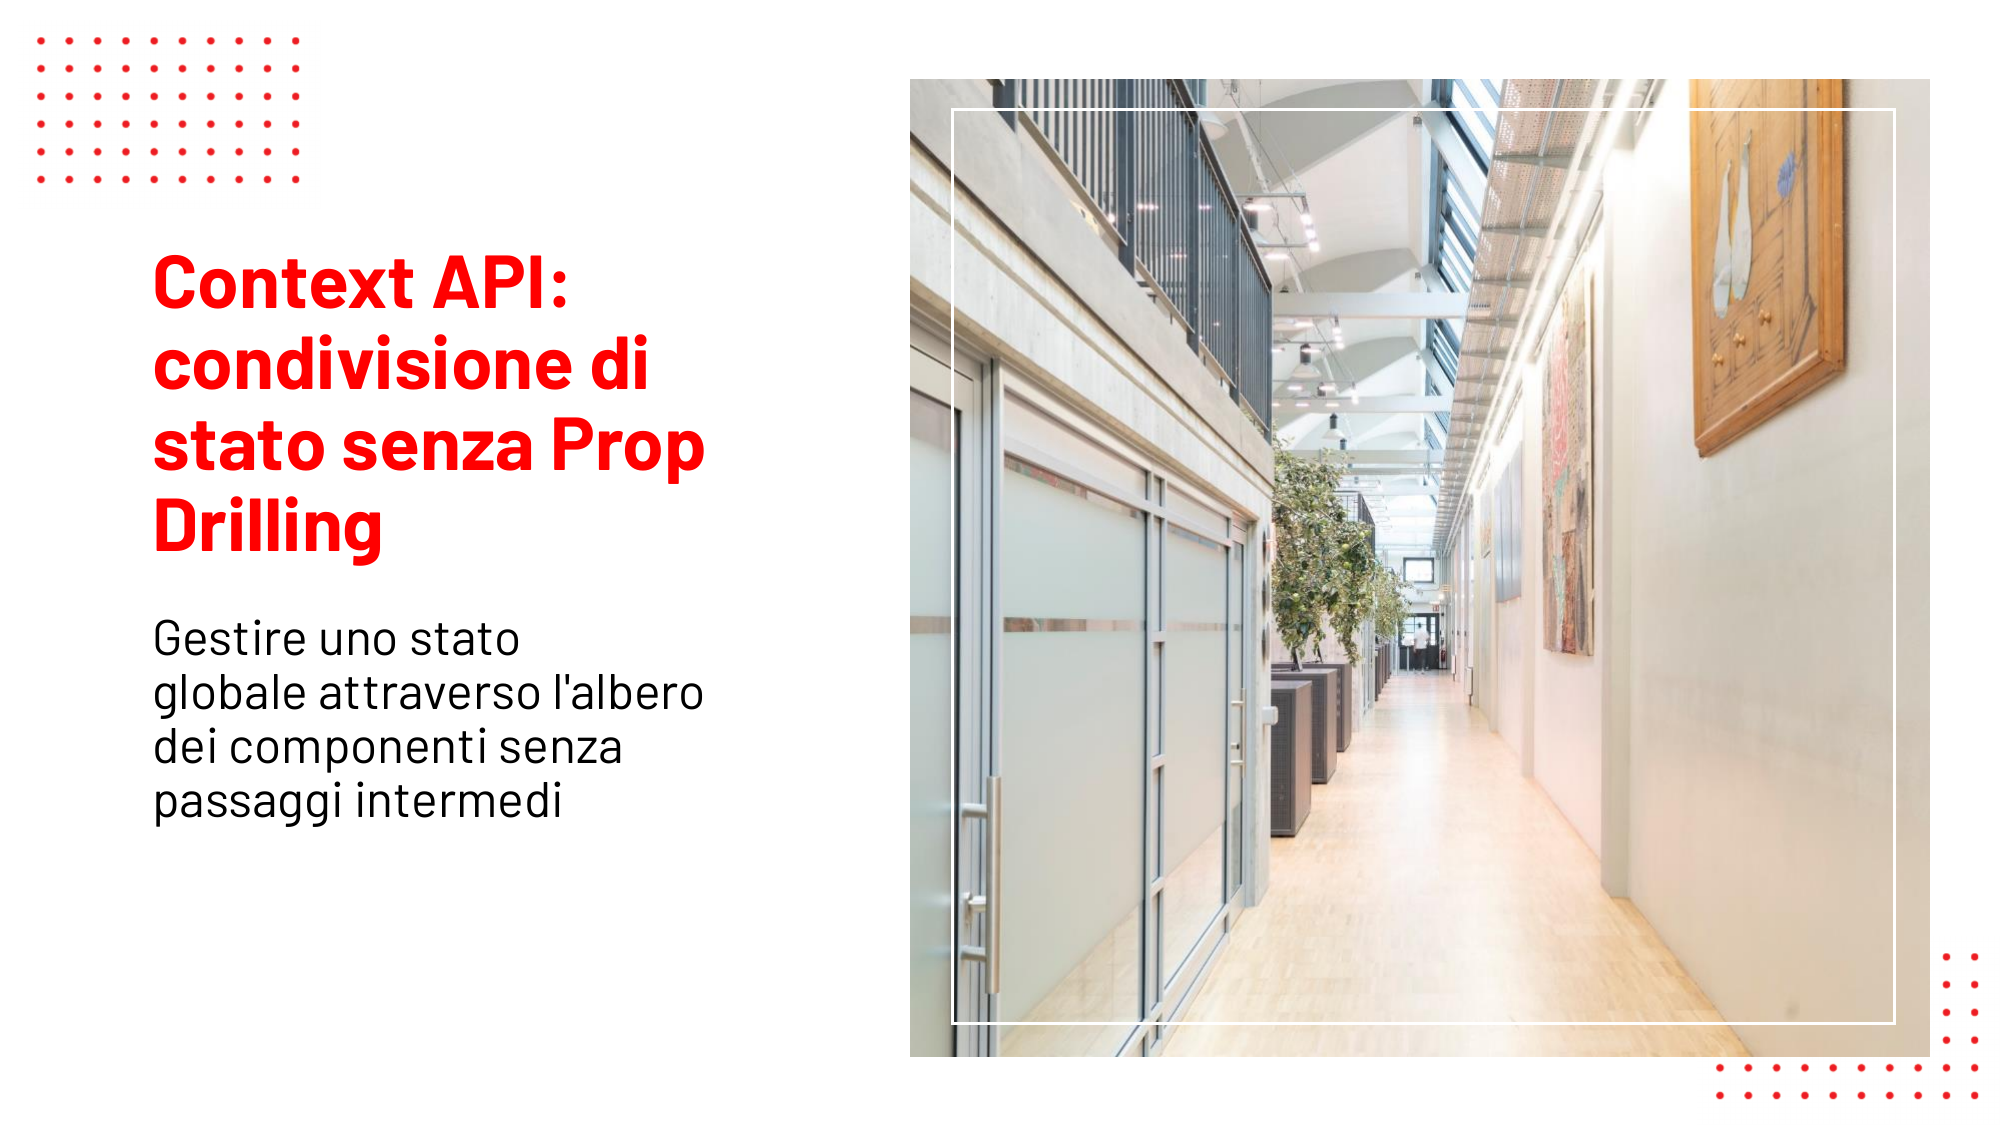

# Context API: condivisione di stato senza Prop Drilling
Gestire uno stato globale attraverso l'albero dei componenti senza passaggi intermedi